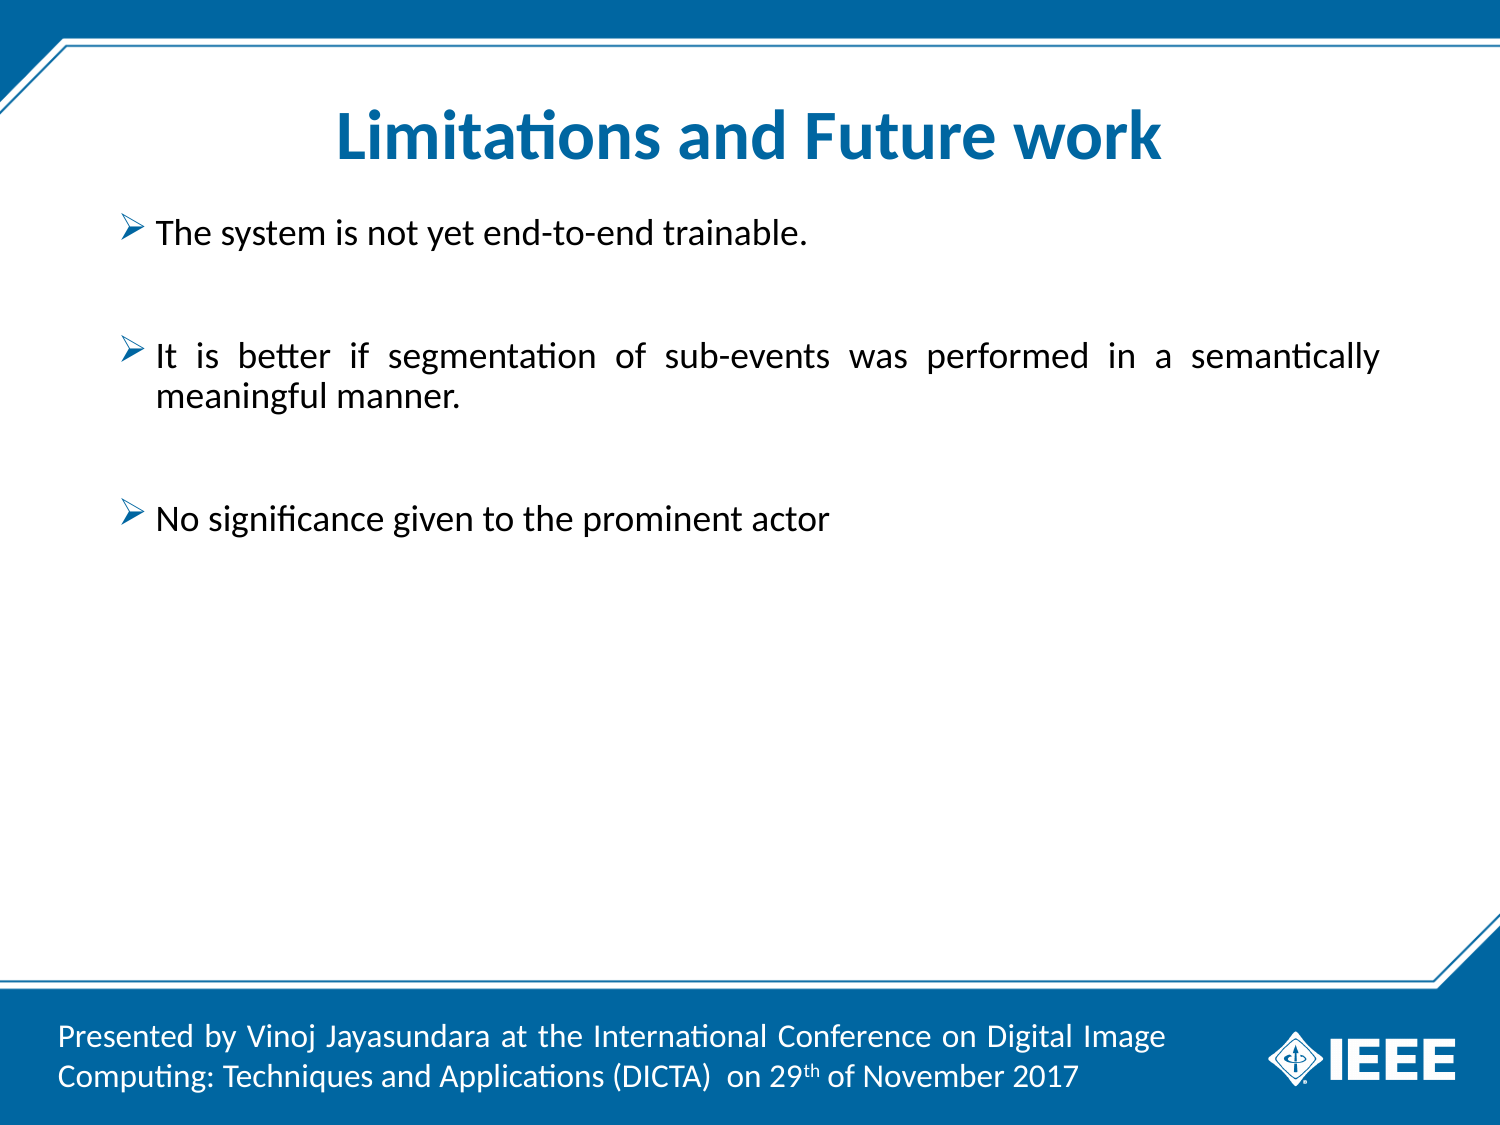

# Limitations and Future work
The system is not yet end-to-end trainable.

It is better if segmentation of sub-events was performed in a semantically meaningful manner.

No significance given to the prominent actor
Presented by Vinoj Jayasundara at the International Conference on Digital Image Computing: Techniques and Applications (DICTA)  on 29th of November 2017